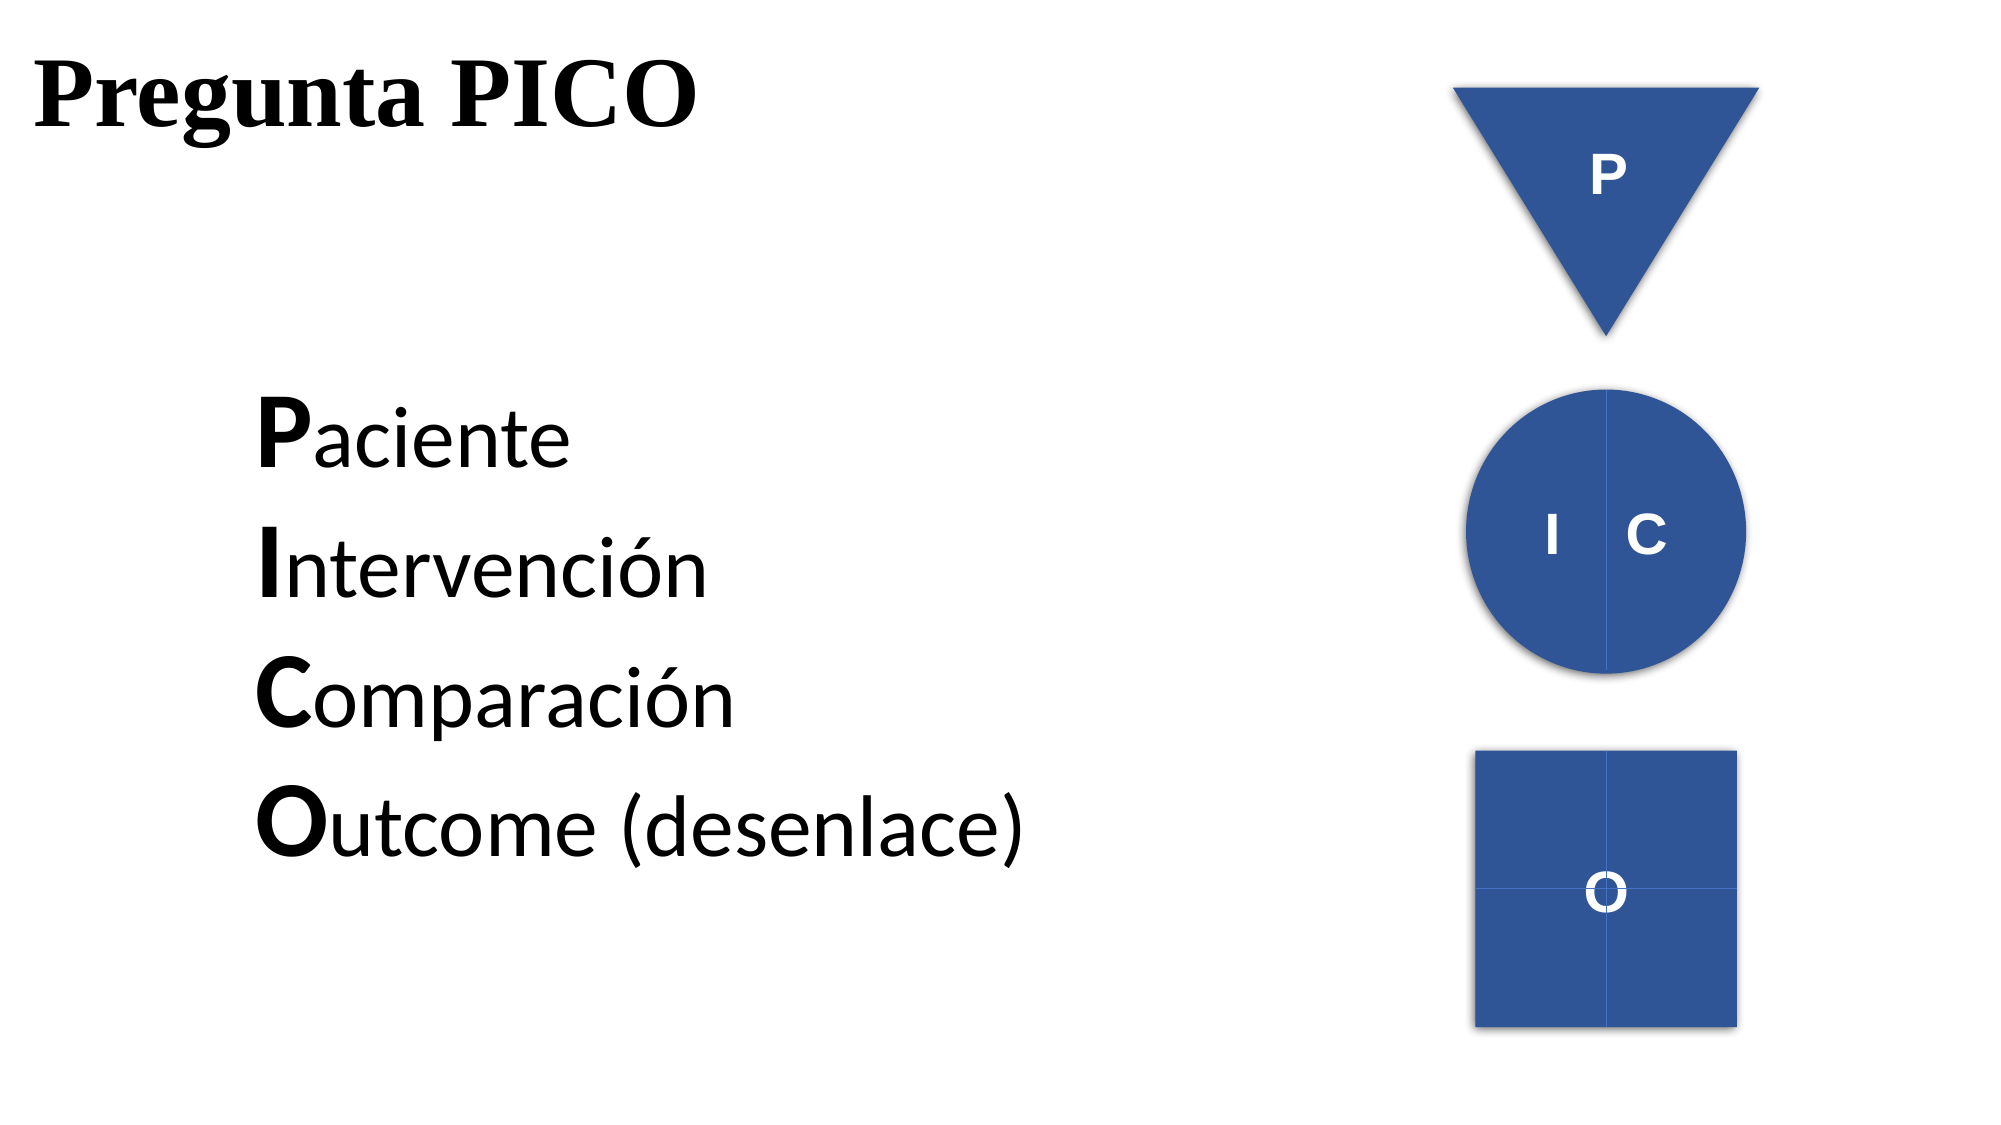

Pregunta PICO

P
I    C
O
Paciente
Intervención
Comparación
Outcome (desenlace)